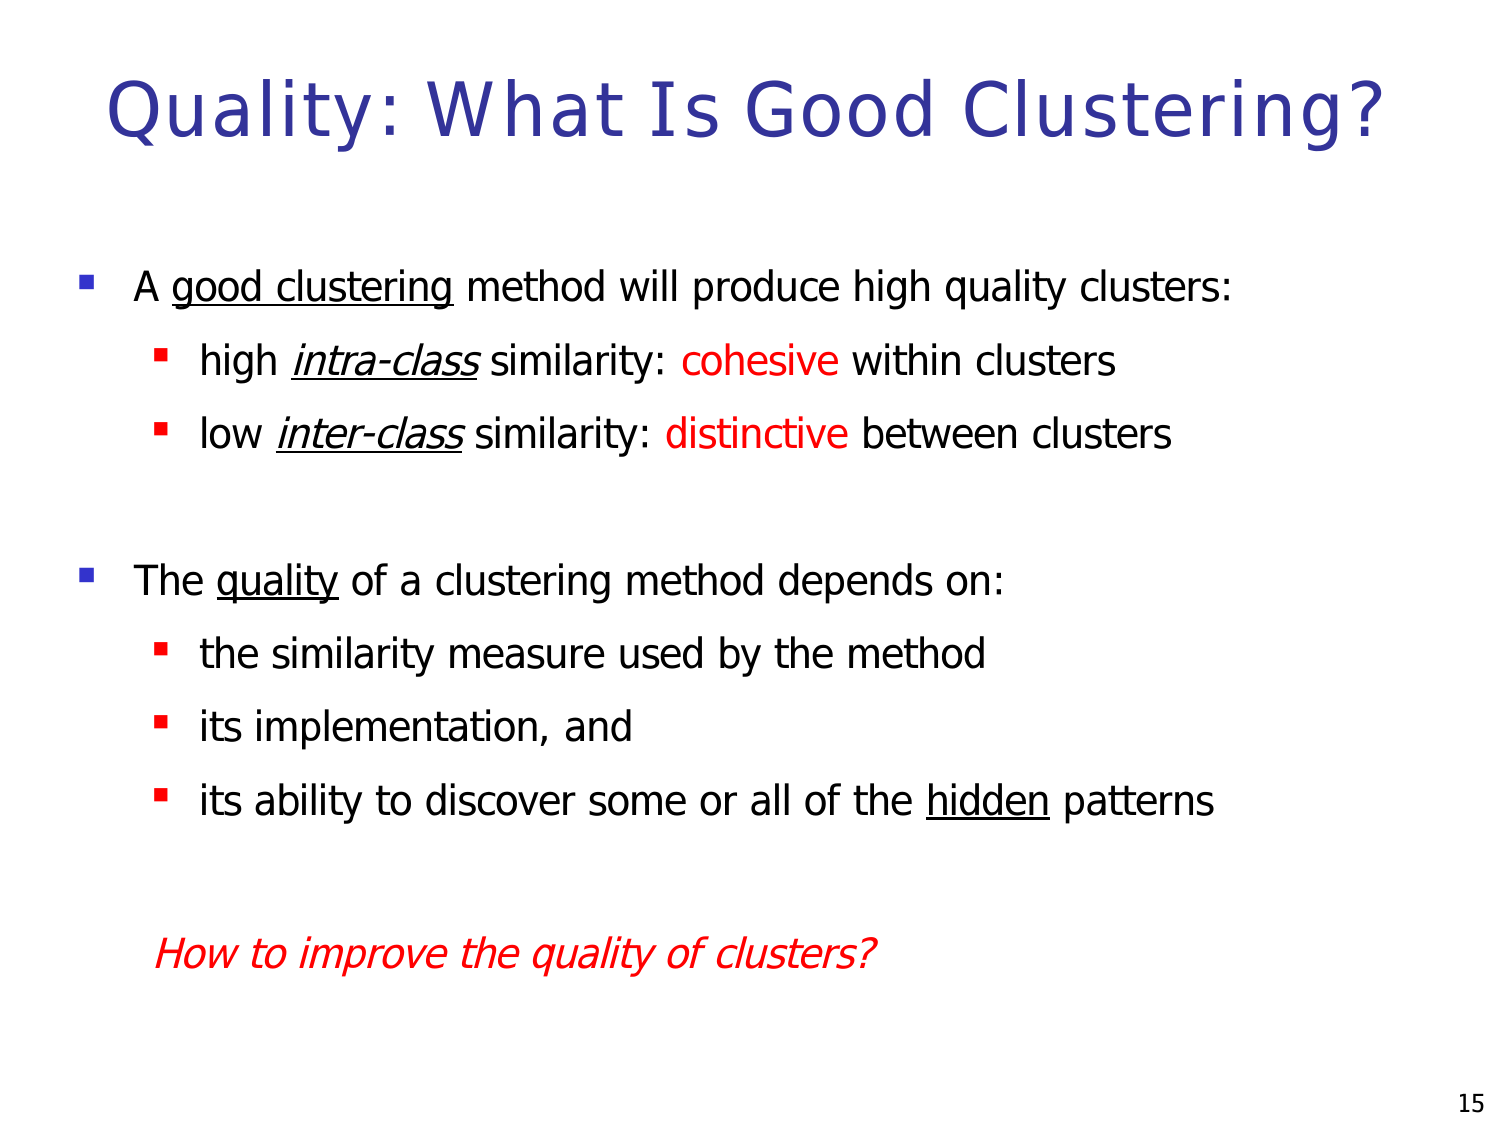

# Quality: What Is Good Clustering?
A good clustering method will produce high quality clusters:
high intra-class similarity: cohesive within clusters
low inter-class similarity: distinctive between clusters

The quality of a clustering method depends on:
the similarity measure used by the method
its implementation, and
its ability to discover some or all of the hidden patterns

How to improve the quality of clusters?
15